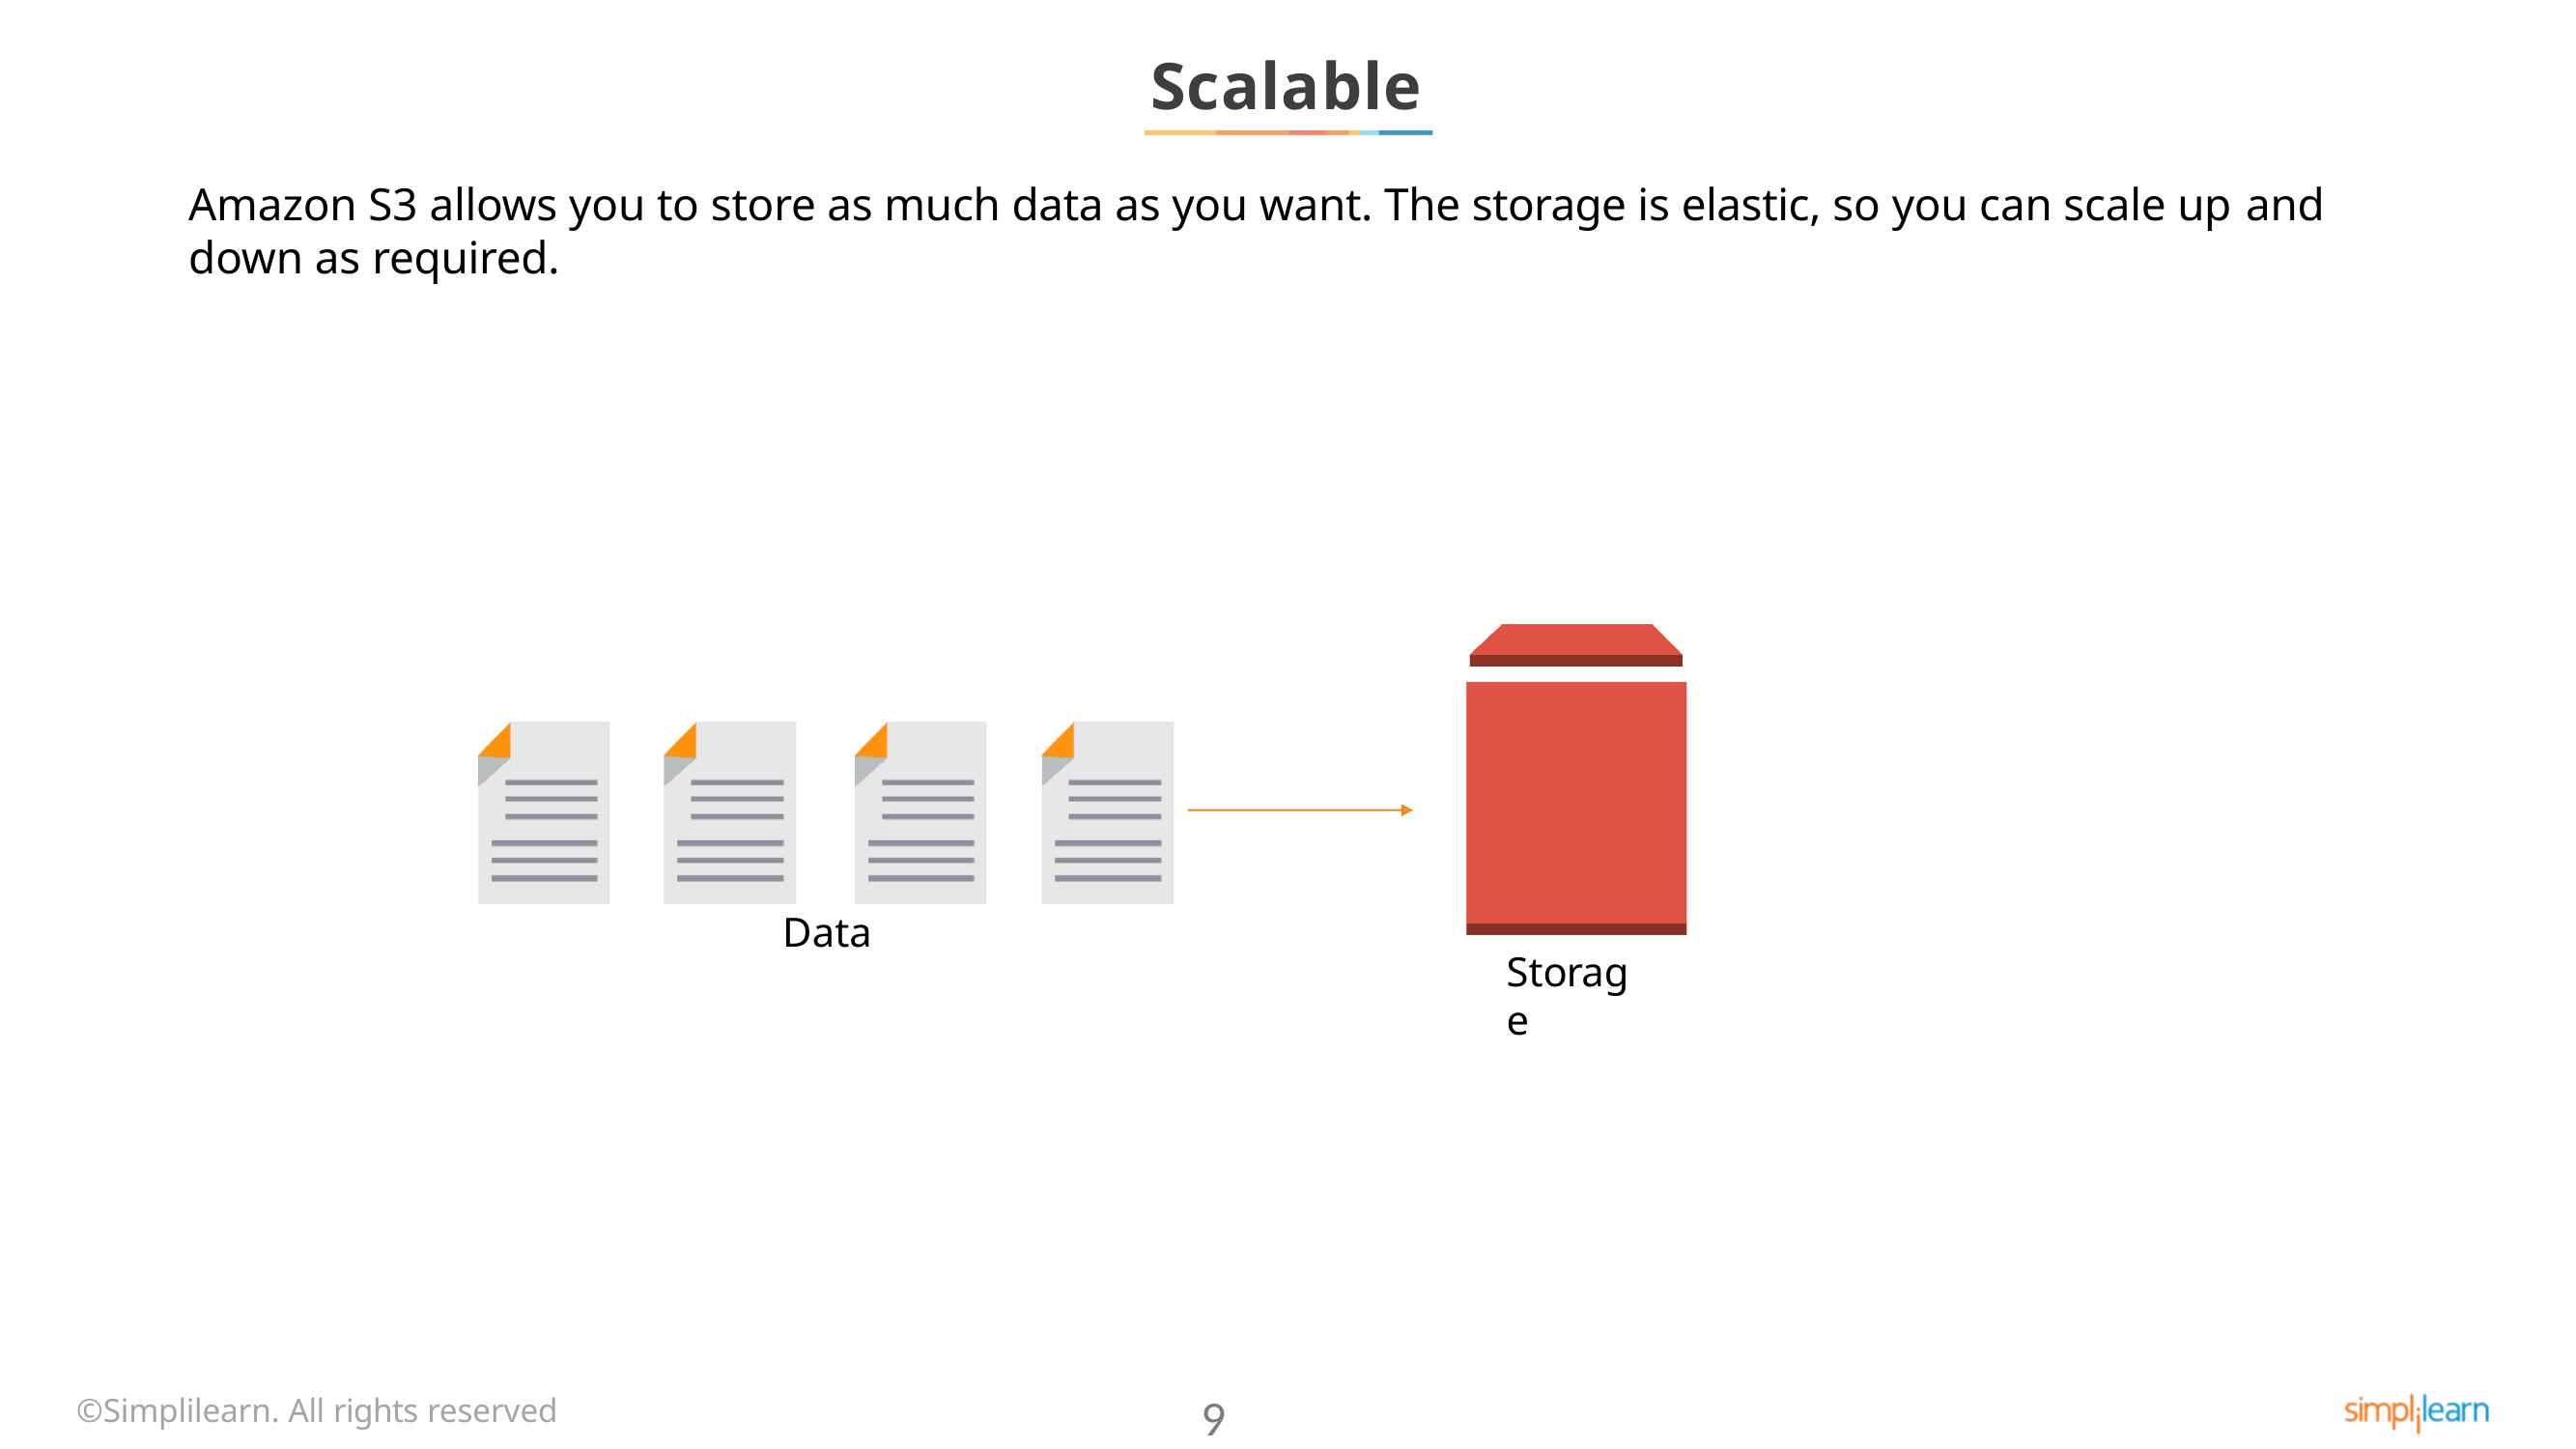

# Scalable

Amazon S3 allows you to store as much data as you want. The storage is elastic, so you can scale up and
down as required.

Data
Storage
©Simplilearn. All rights reserved
9